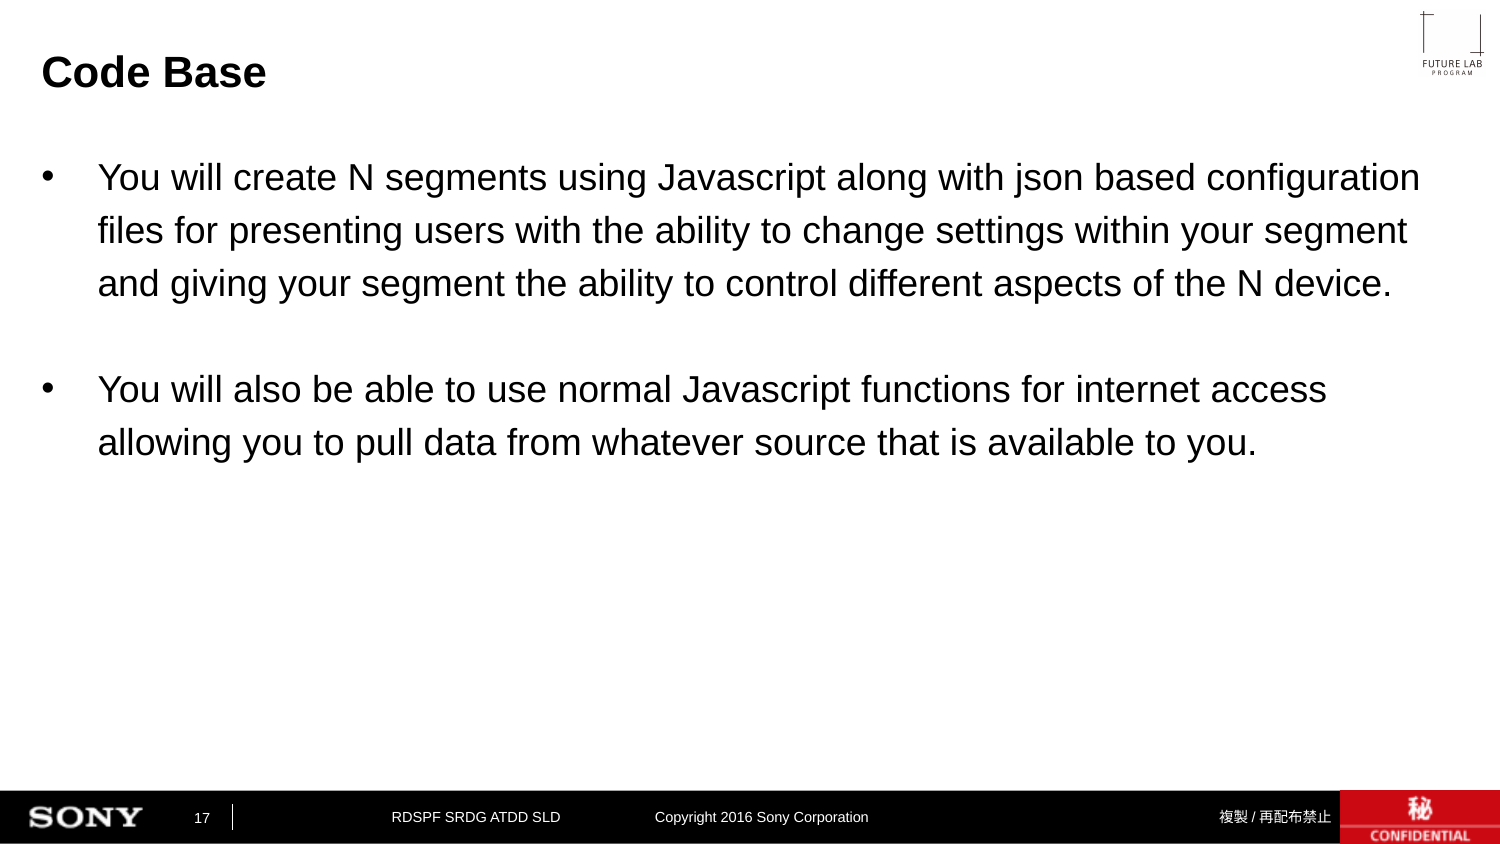

# Code Base
You will create N segments using Javascript along with json based configuration files for presenting users with the ability to change settings within your segment and giving your segment the ability to control different aspects of the N device.

You will also be able to use normal Javascript functions for internet access allowing you to pull data from whatever source that is available to you.